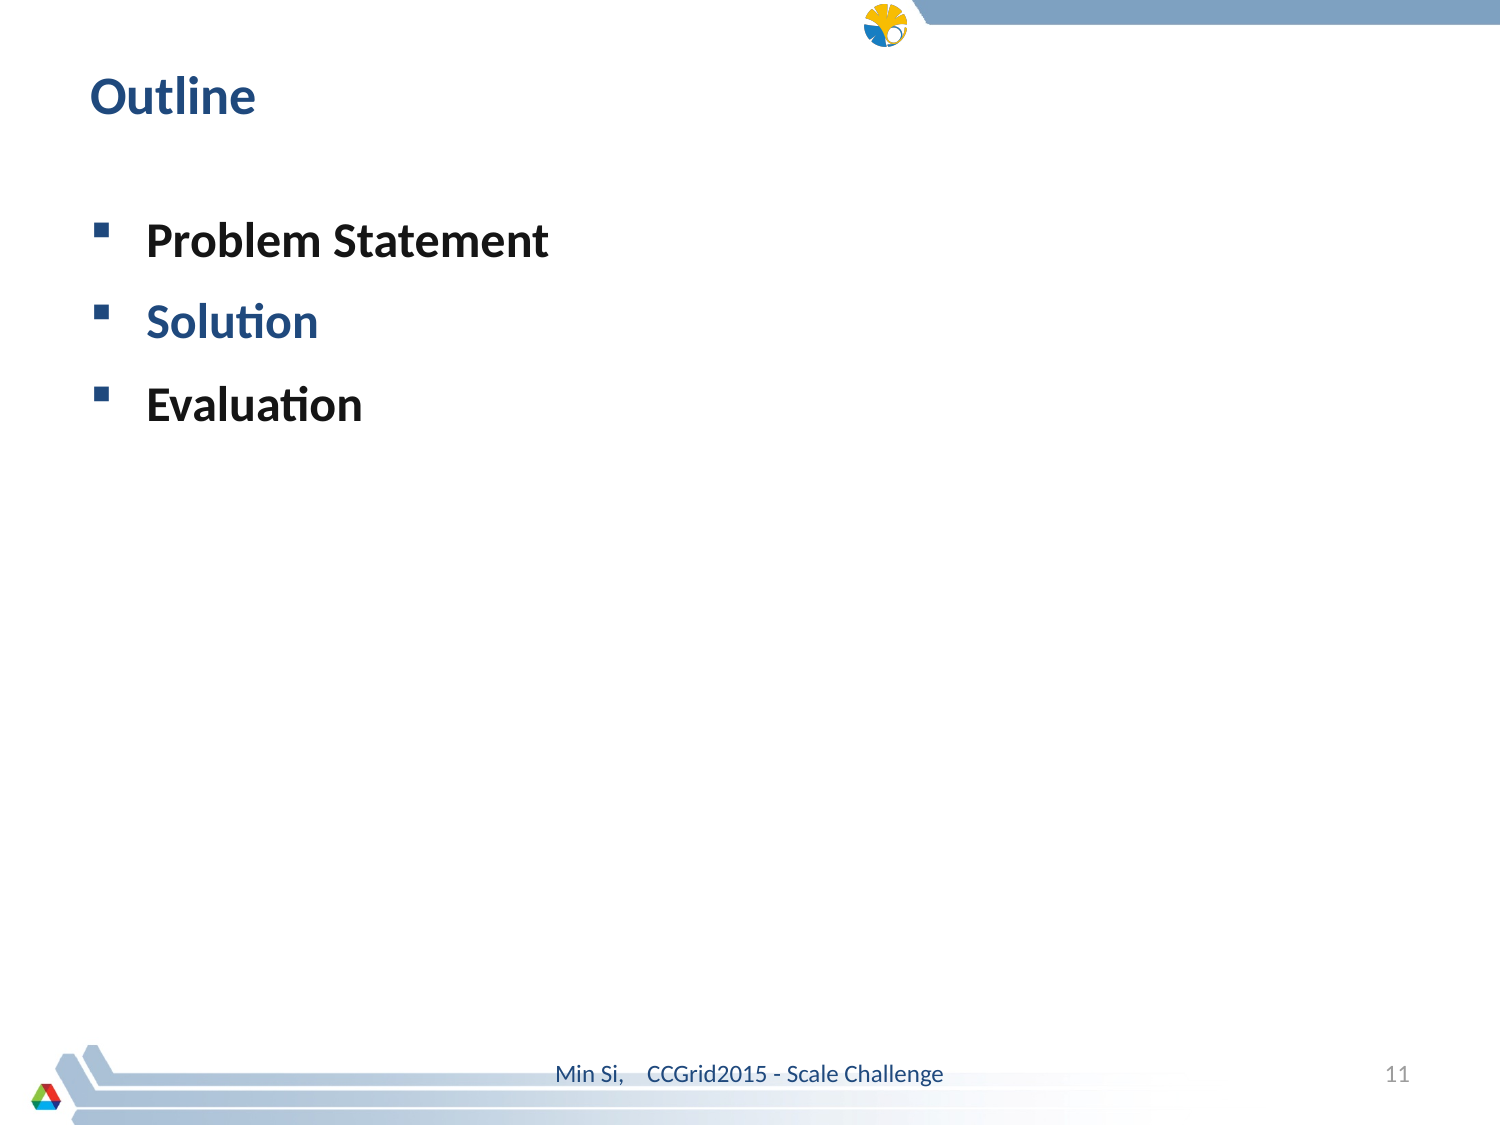

# Outline
Problem Statement
Solution
Evaluation

Min Si,    CCGrid2015 - Scale Challenge
11